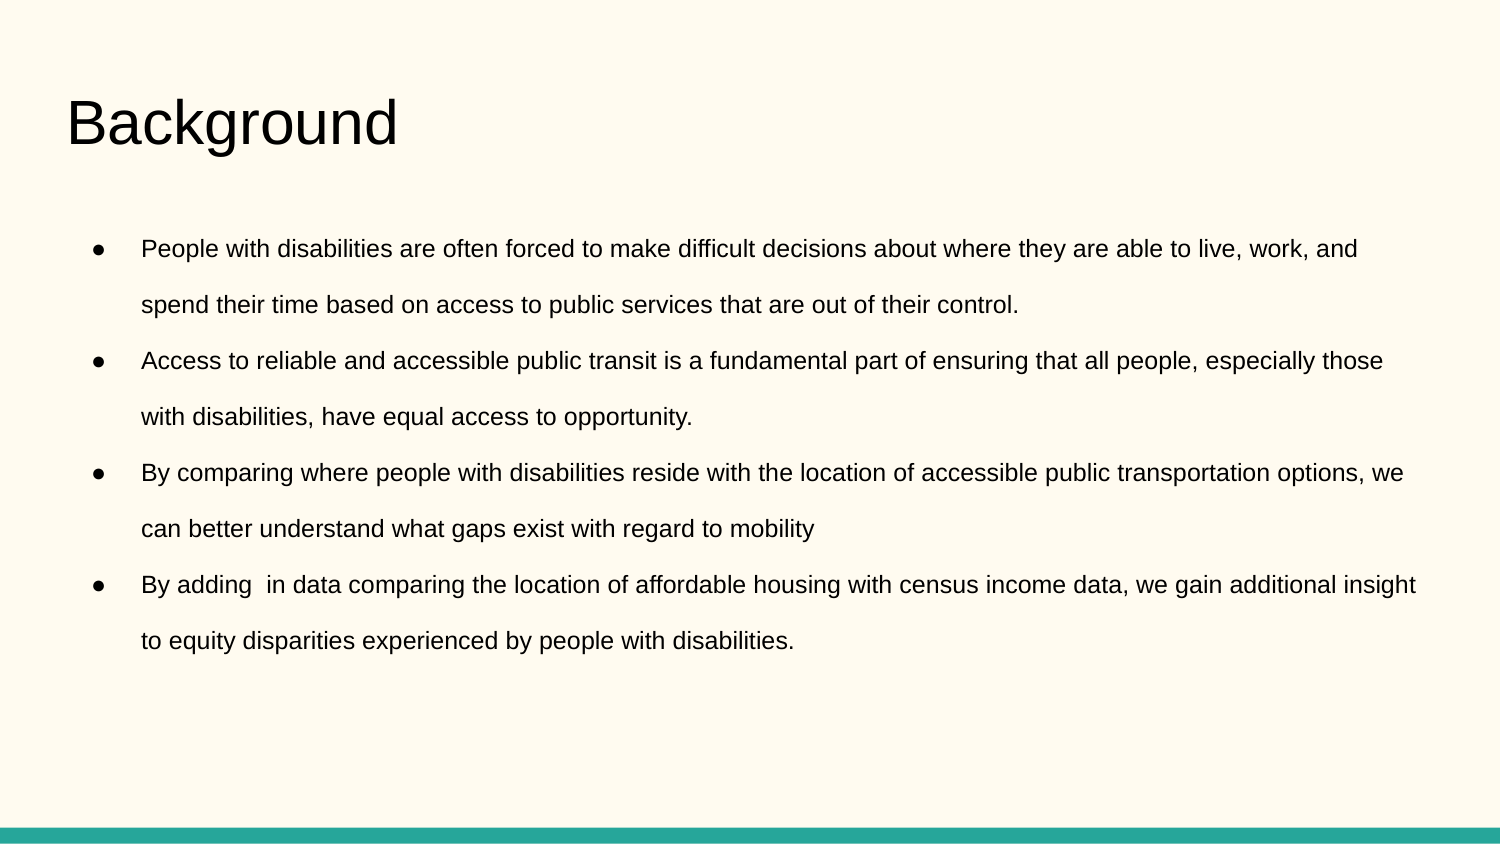

# Background
People with disabilities are often forced to make difficult decisions about where they are able to live, work, and spend their time based on access to public services that are out of their control.
Access to reliable and accessible public transit is a fundamental part of ensuring that all people, especially those with disabilities, have equal access to opportunity.
By comparing where people with disabilities reside with the location of accessible public transportation options, we can better understand what gaps exist with regard to mobility
By adding  in data comparing the location of affordable housing with census income data, we gain additional insight to equity disparities experienced by people with disabilities.